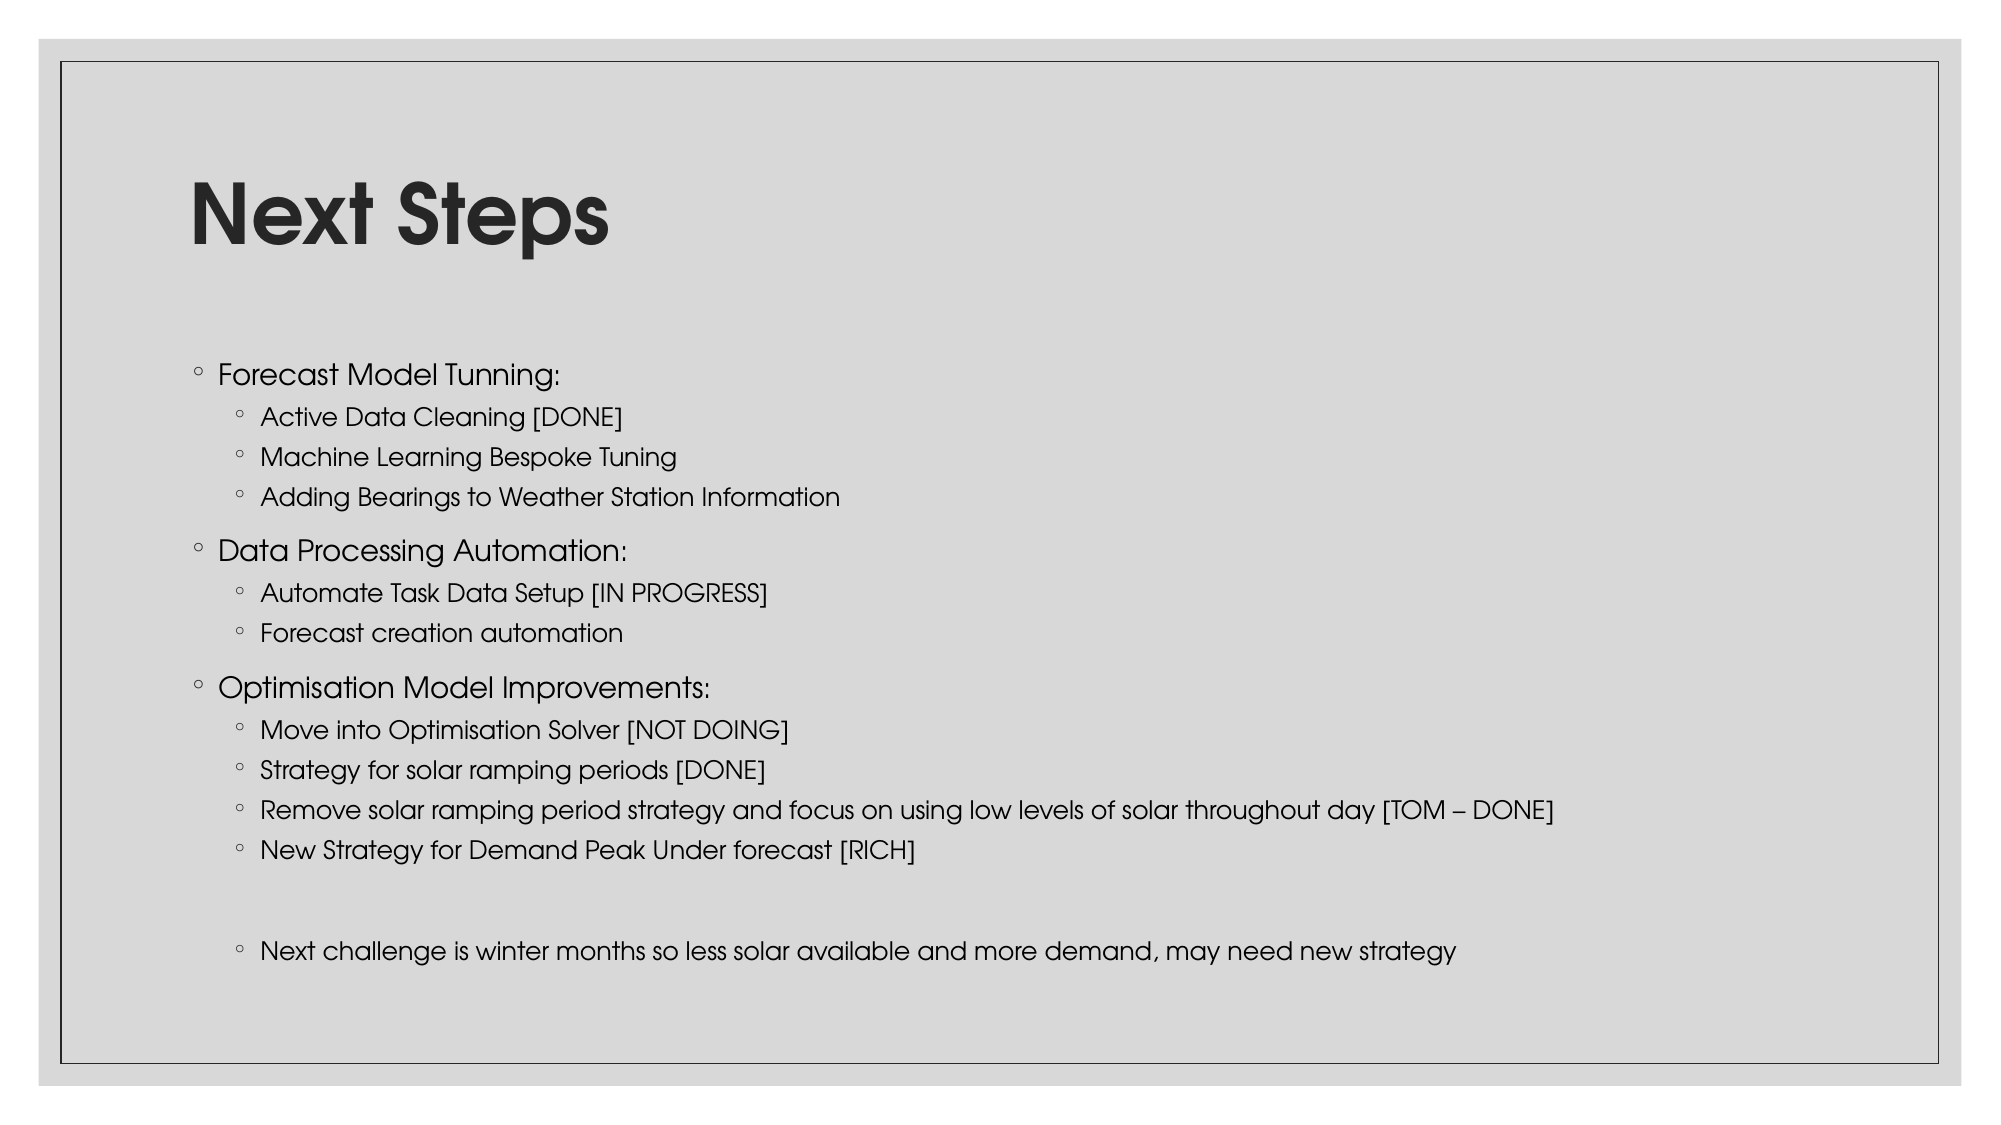

# Next Steps
Forecast Model Tunning:
Active Data Cleaning [DONE]
Machine Learning Bespoke Tuning
Adding Bearings to Weather Station Information
Data Processing Automation:
Automate Task Data Setup [IN PROGRESS]
Forecast creation automation
Optimisation Model Improvements:
Move into Optimisation Solver [NOT DOING]
Strategy for solar ramping periods [DONE]
Remove solar ramping period strategy and focus on using low levels of solar throughout day [TOM – DONE]
New Strategy for Demand Peak Under forecast [RICH]

Next challenge is winter months so less solar available and more demand, may need new strategy